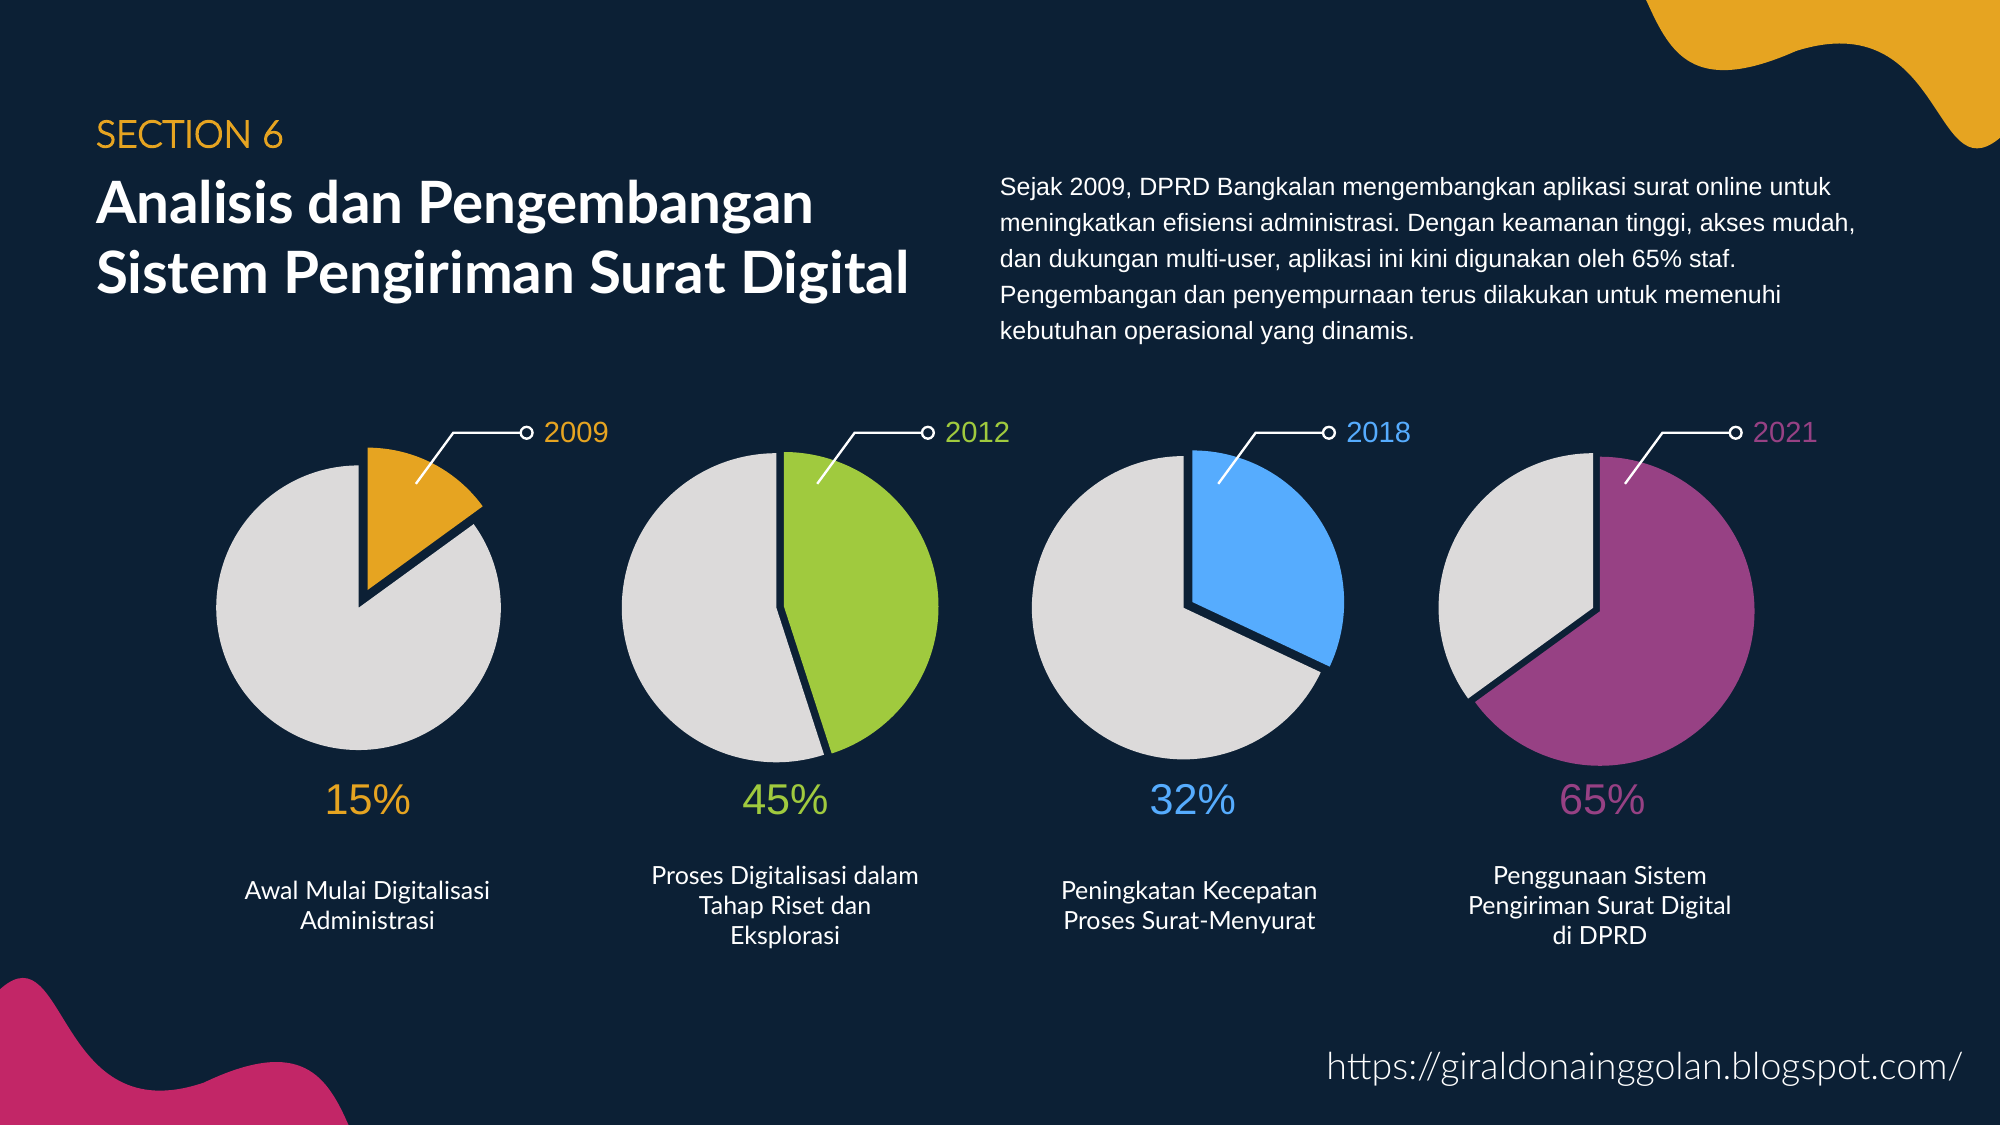

SECTION 6
Analisis dan Pengembangan Sistem Pengiriman Surat Digital
Sejak 2009, DPRD Bangkalan mengembangkan aplikasi surat online untuk meningkatkan efisiensi administrasi. Dengan keamanan tinggi, akses mudah, dan dukungan multi-user, aplikasi ini kini digunakan oleh 65% staf. Pengembangan dan penyempurnaan terus dilakukan untuk memenuhi kebutuhan operasional yang dinamis.
2009
2012
2018
2021

### Chart

| Category | Sales |
|---|---|
| 1st Qtr% | 0.15 |
| 2nd Qtr% | 0.85 |

### Chart

| Category | Sales |
|---|---|
| 1st Qtr% | 0.45 |
| 2nd Qtr% | 0.55 |

### Chart

| Category | Sales |
|---|---|
| 1st Qtr% | 0.32 |
| 2nd Qtr% | 0.6799999999999999 |

### Chart

| Category | Sales |
|---|---|
| 1st Qtr% | 0.65 |
| 2nd Qtr% | 0.35 |
15%
45%
32%
65%
Awal Mulai Digitalisasi Administrasi
Proses Digitalisasi dalam Tahap Riset dan Eksplorasi
Peningkatan Kecepatan Proses Surat-Menyurat
Penggunaan Sistem Pengiriman Surat Digital di DPRD
https://giraldonainggolan.blogspot.com/